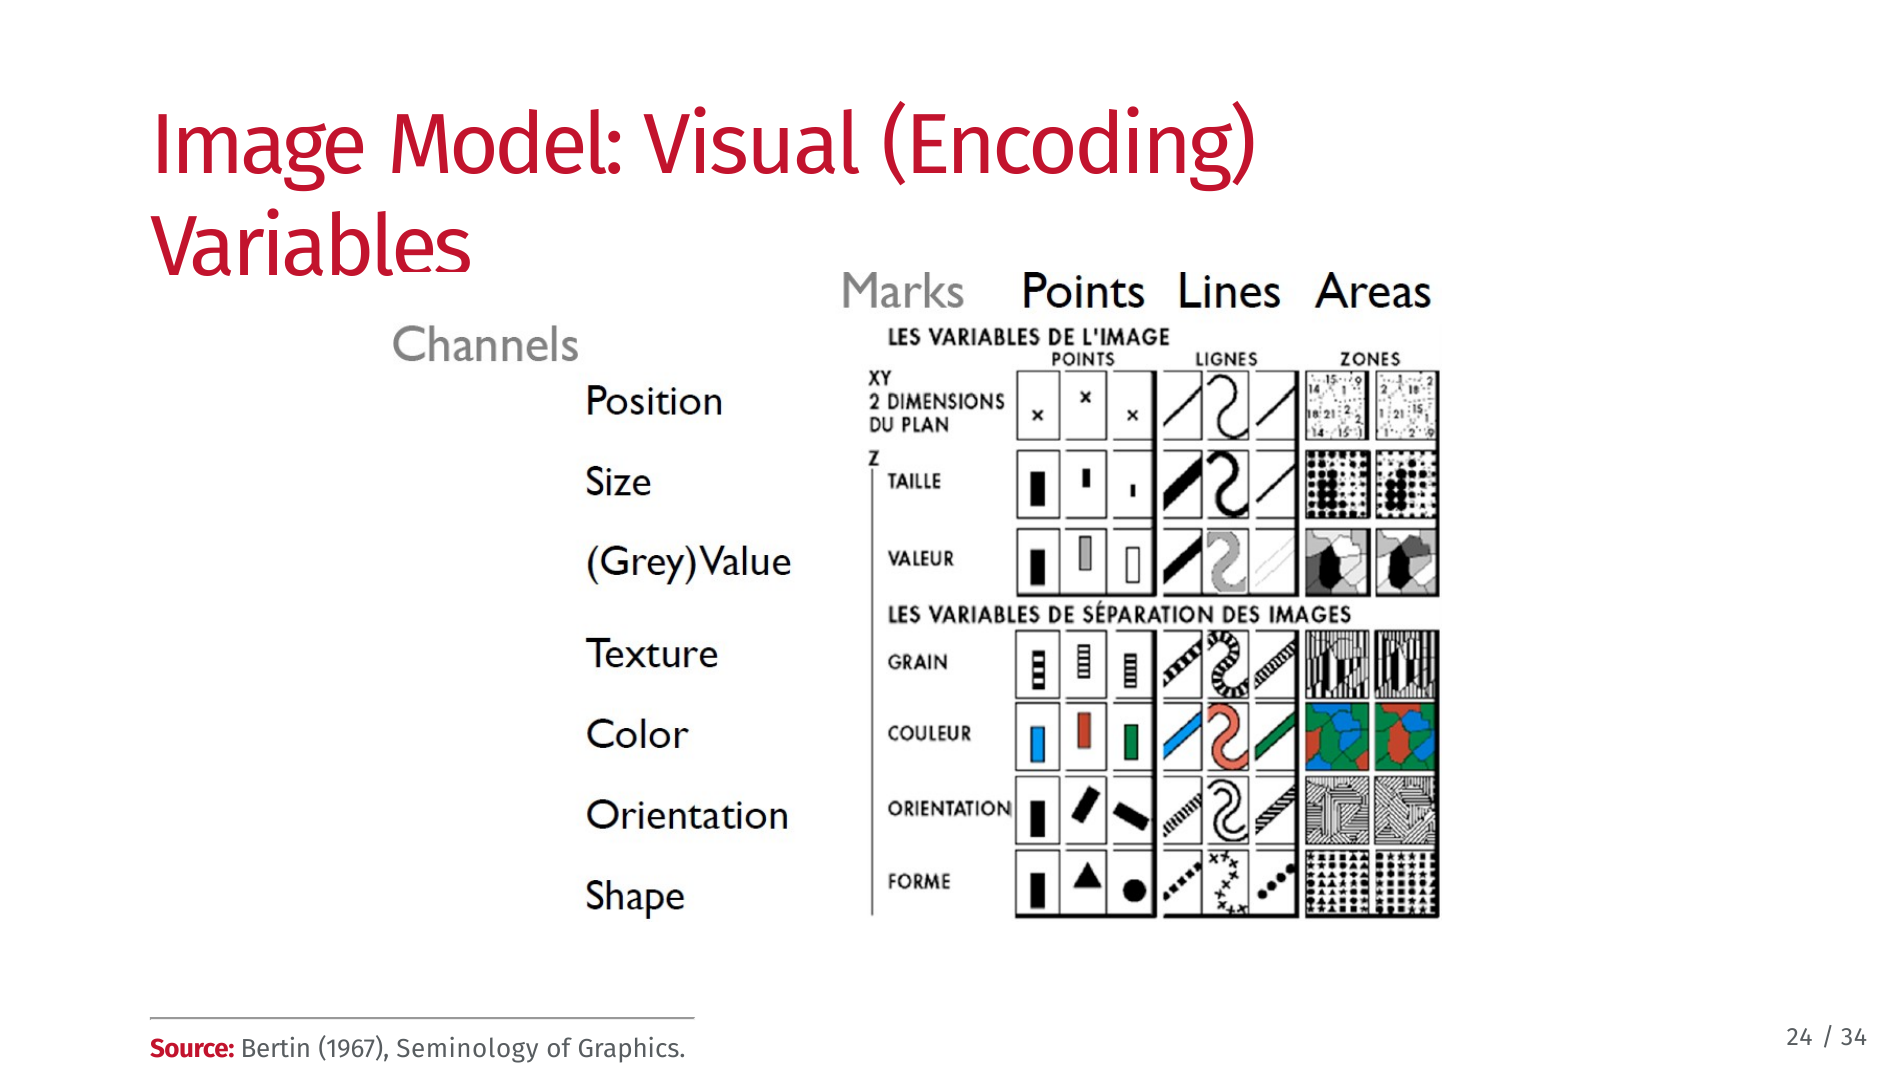

# Image Model: Visual (Encoding) Variables

24 / 34

Source: Bertin (1967), Seminology of Graphics.